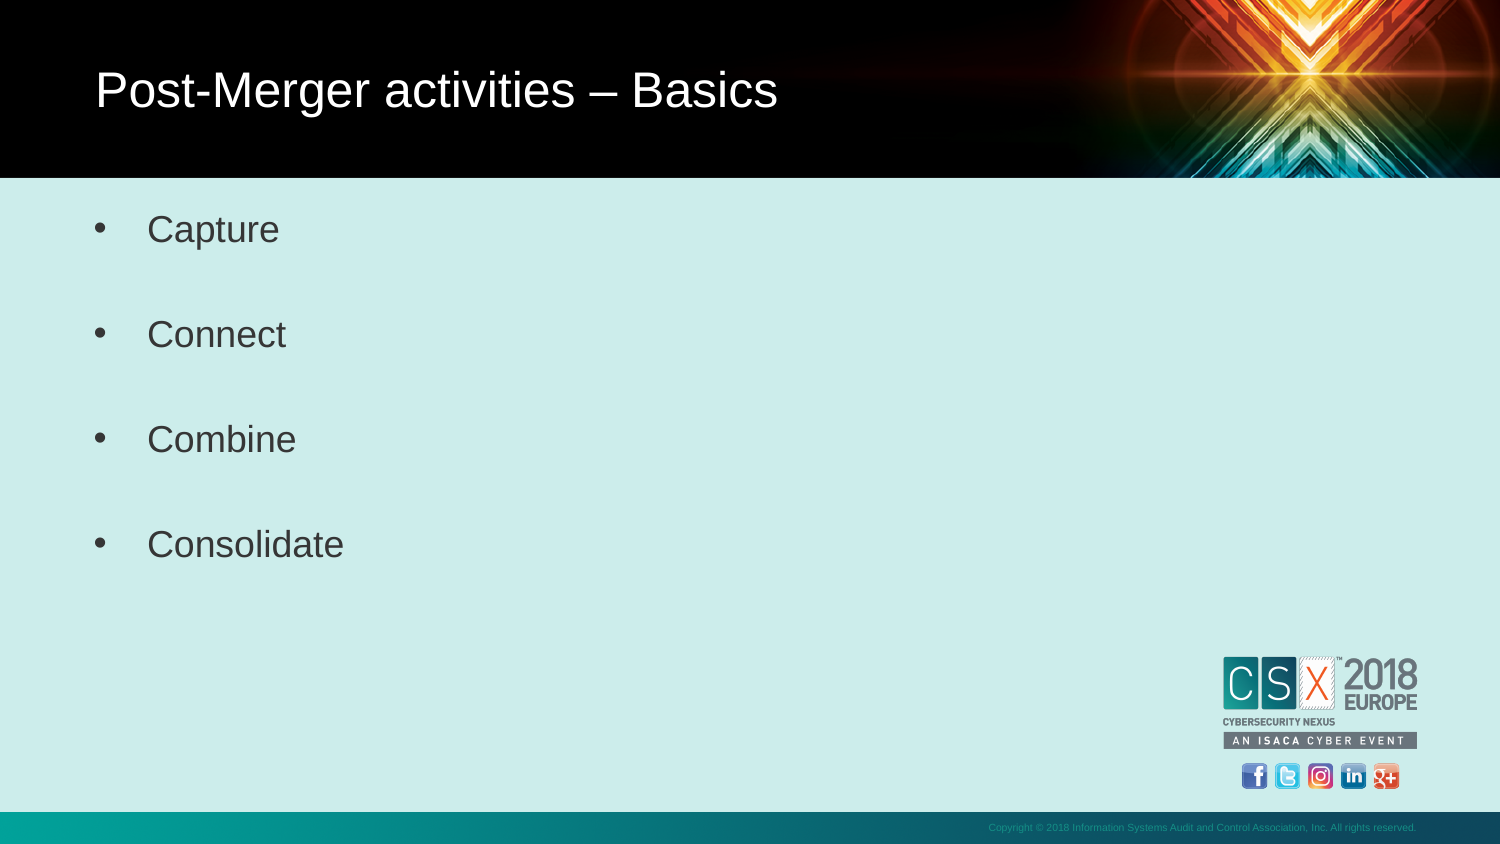

Post-Merger activities – Basics
Capture

Connect

Combine

Consolidate